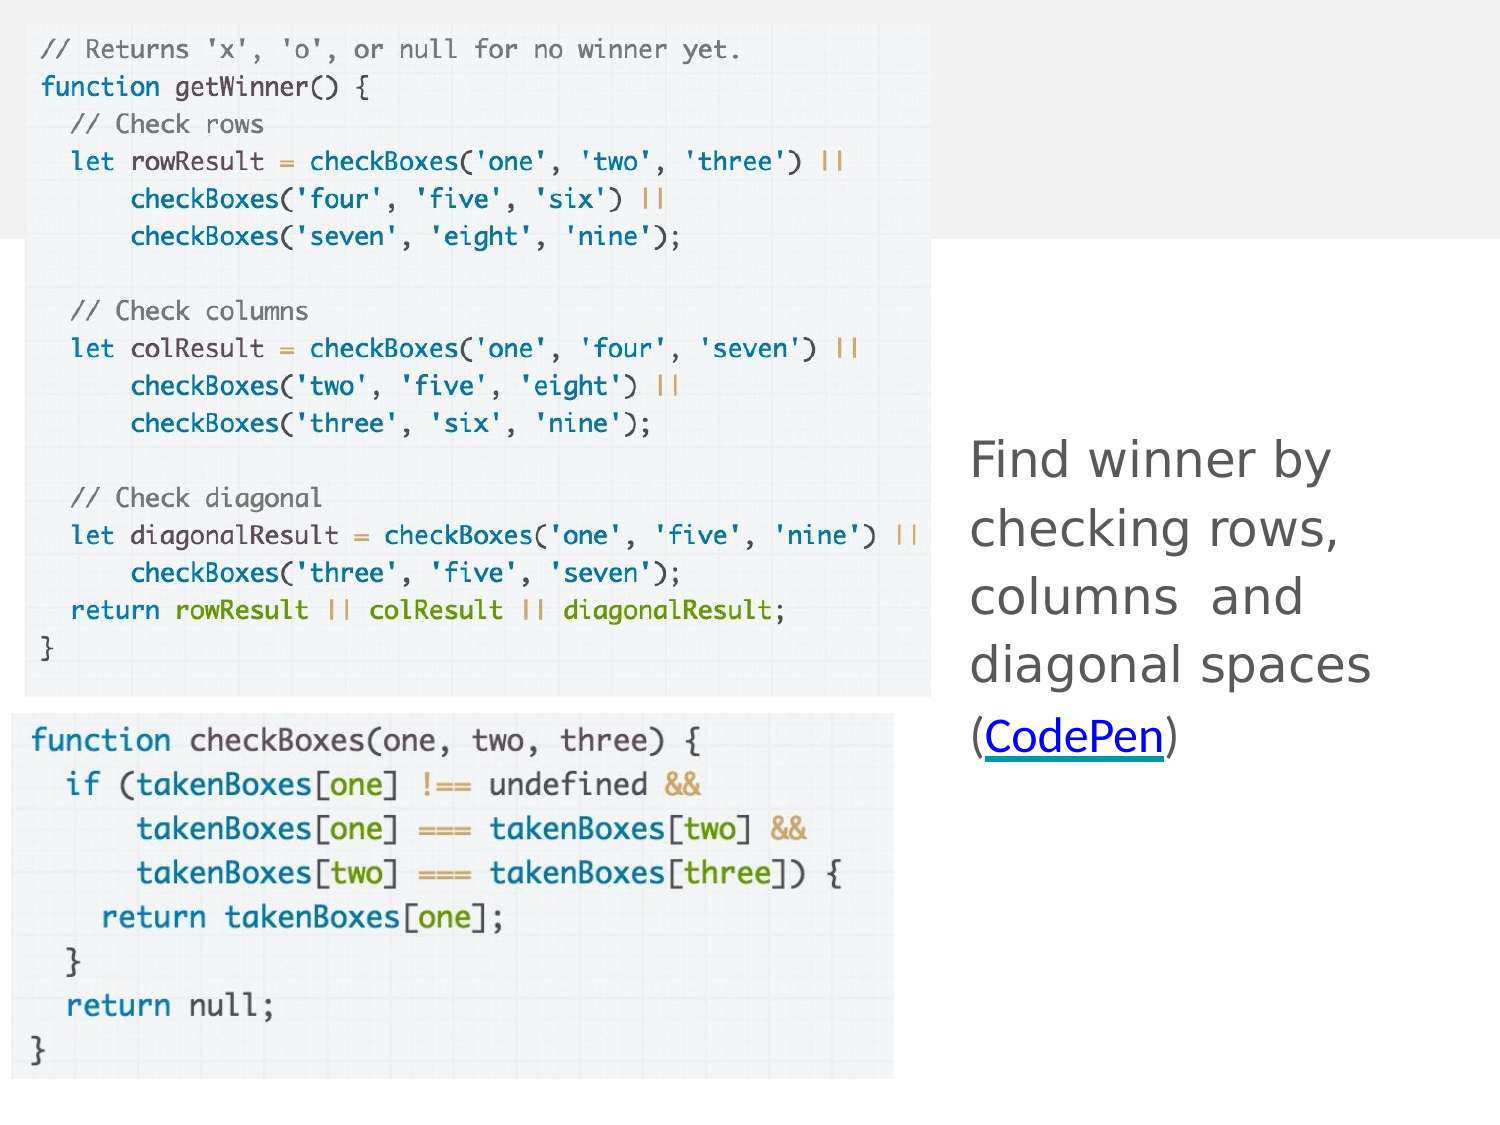

# Find winner by  checking rows, columns  and diagonal spaces
(CodePen)